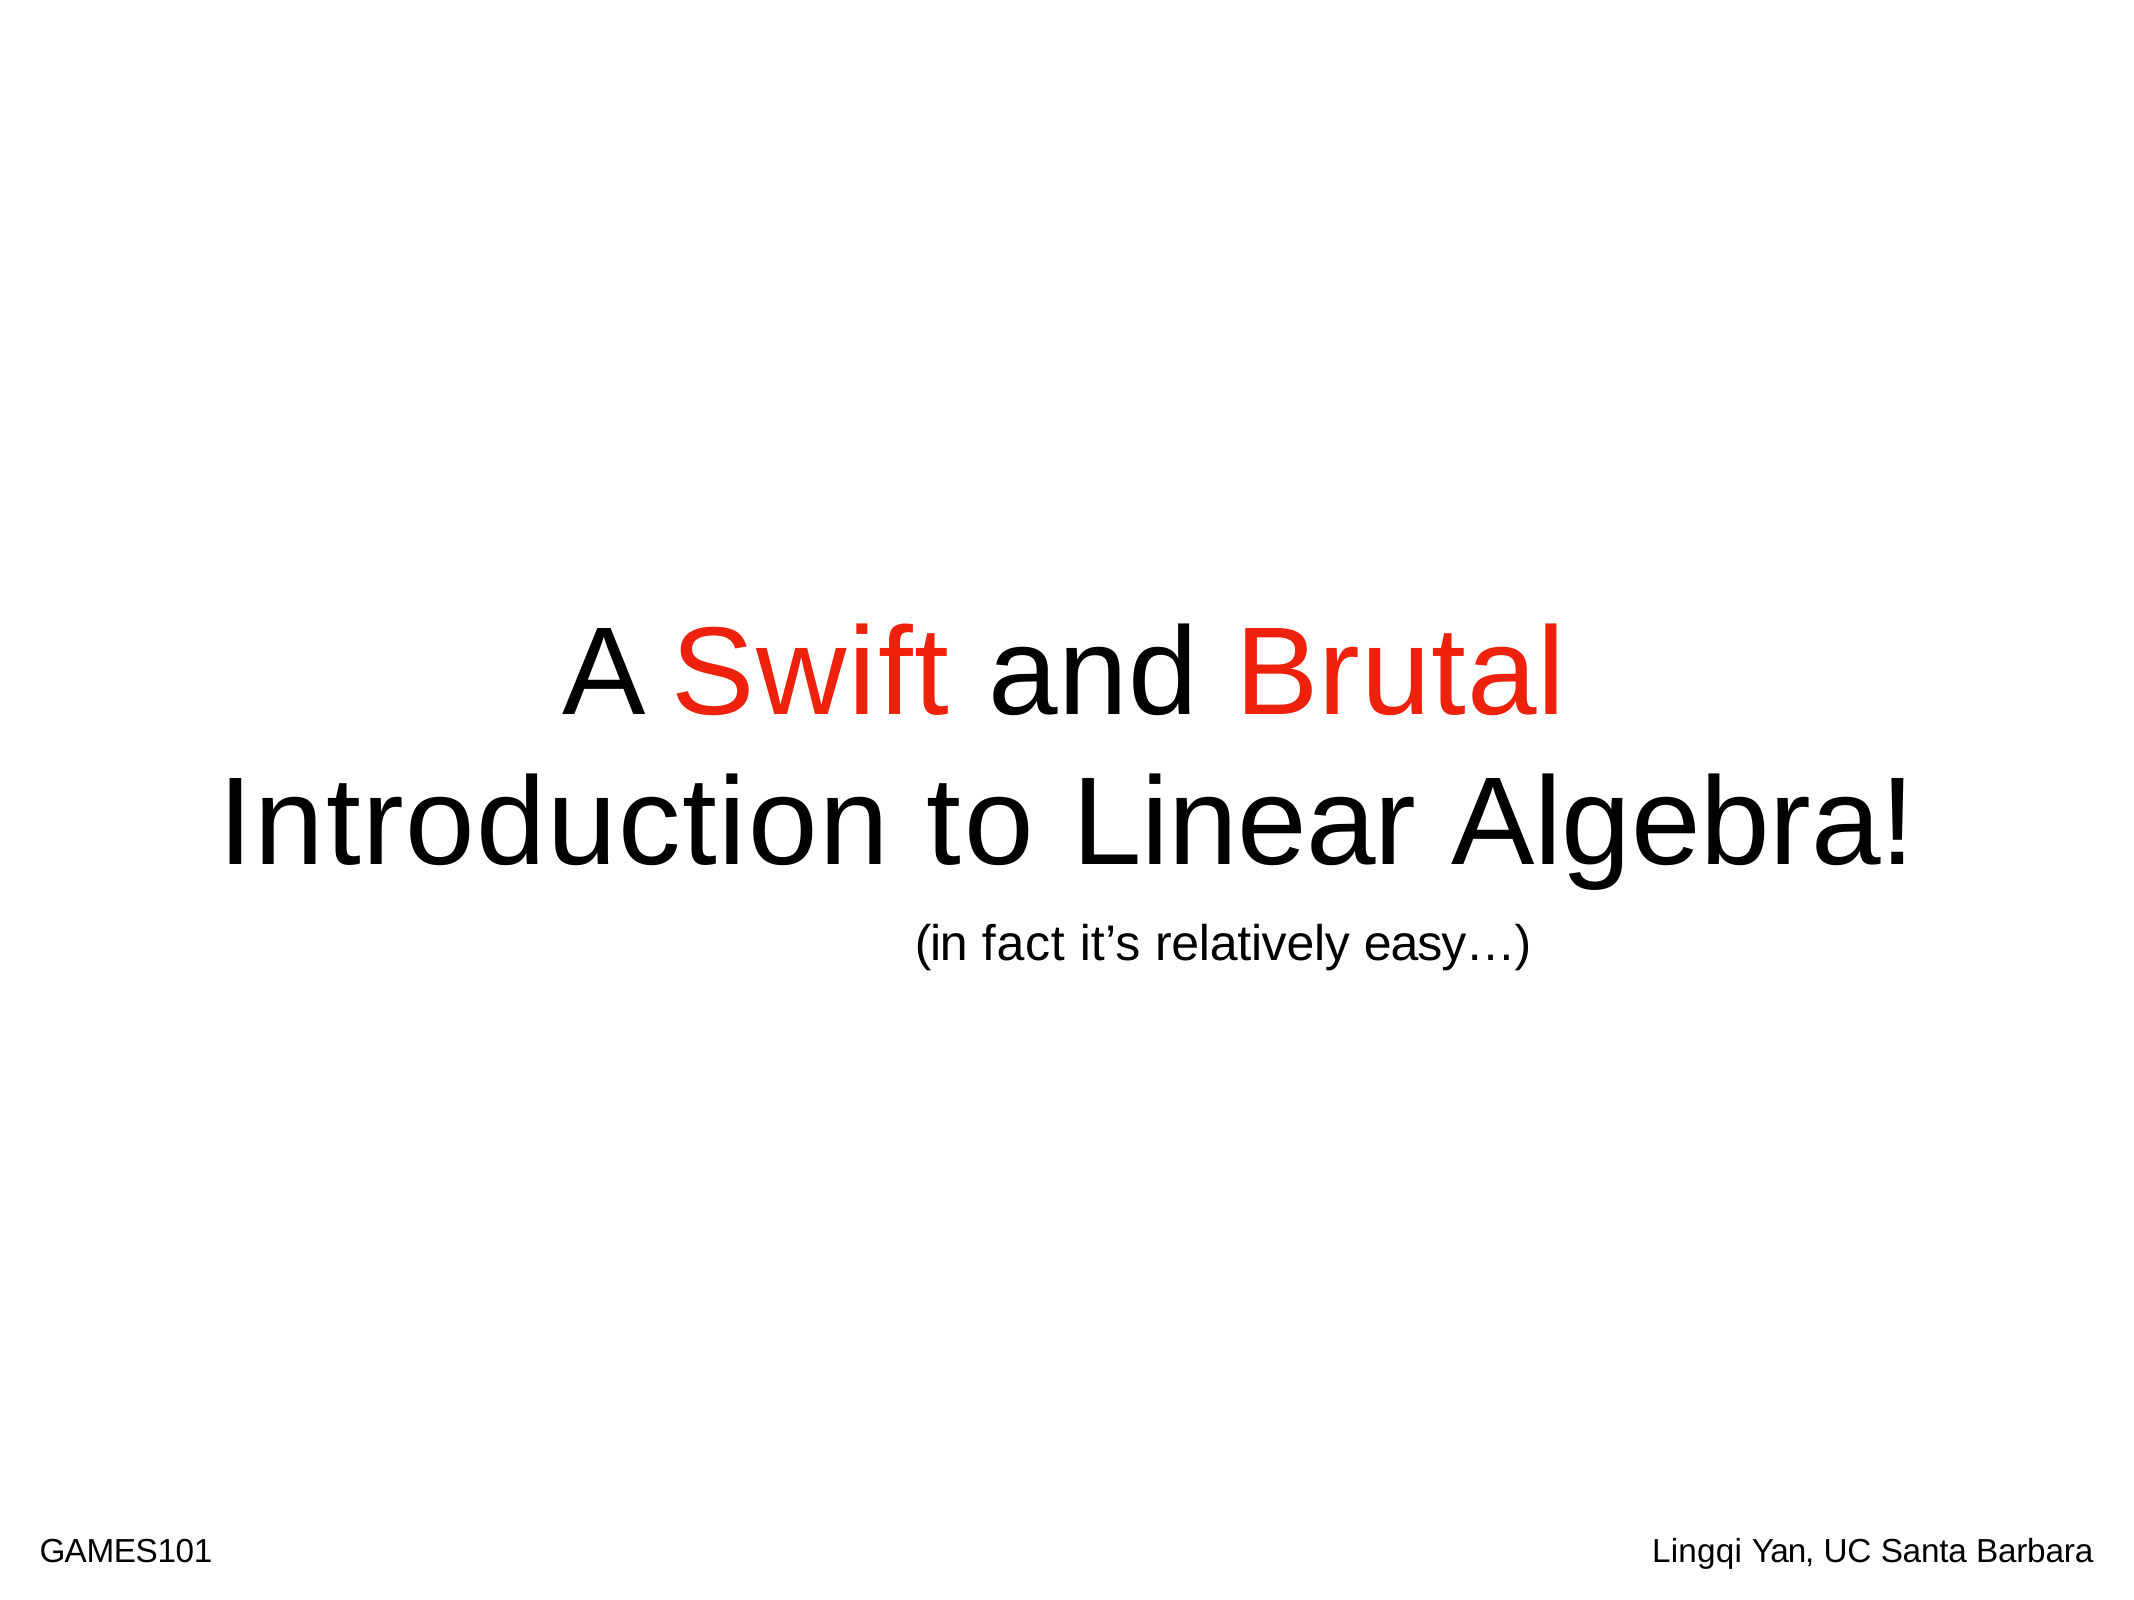

# A Swift and Brutal  Introduction to Linear Algebra!
(in fact it’s relatively easy…)
3
GAMES101
Lingqi Yan, UC Santa Barbara